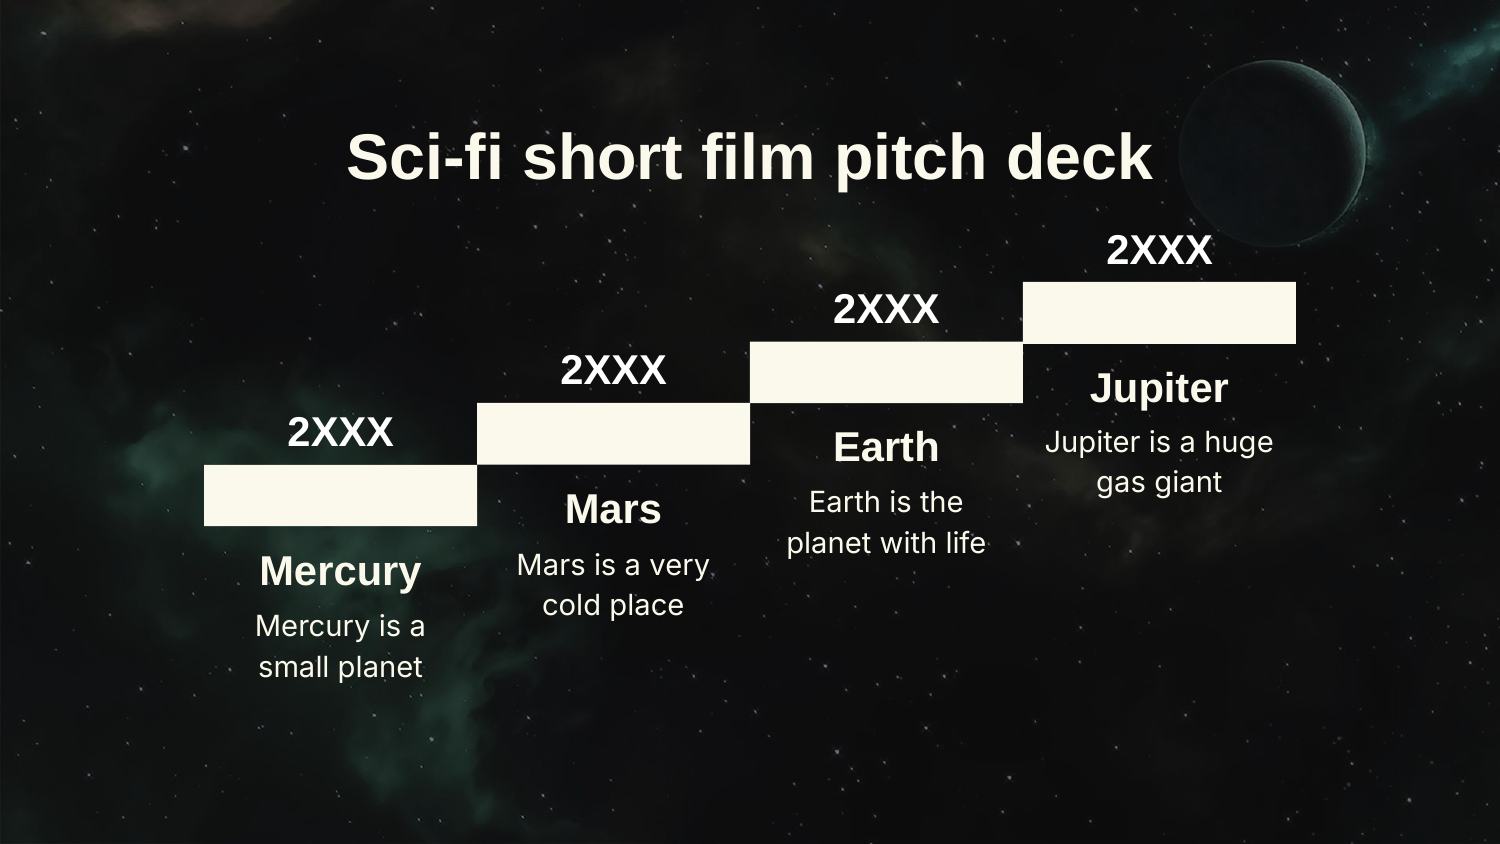

# Sci-fi short film pitch deck
2XXX

Jupiter
Jupiter is a huge gas giant
2XXX

Earth
Earth is the planet with life
2XXX

Mars
Mars is a very cold place
2XXX

Mercury
Mercury is a small planet